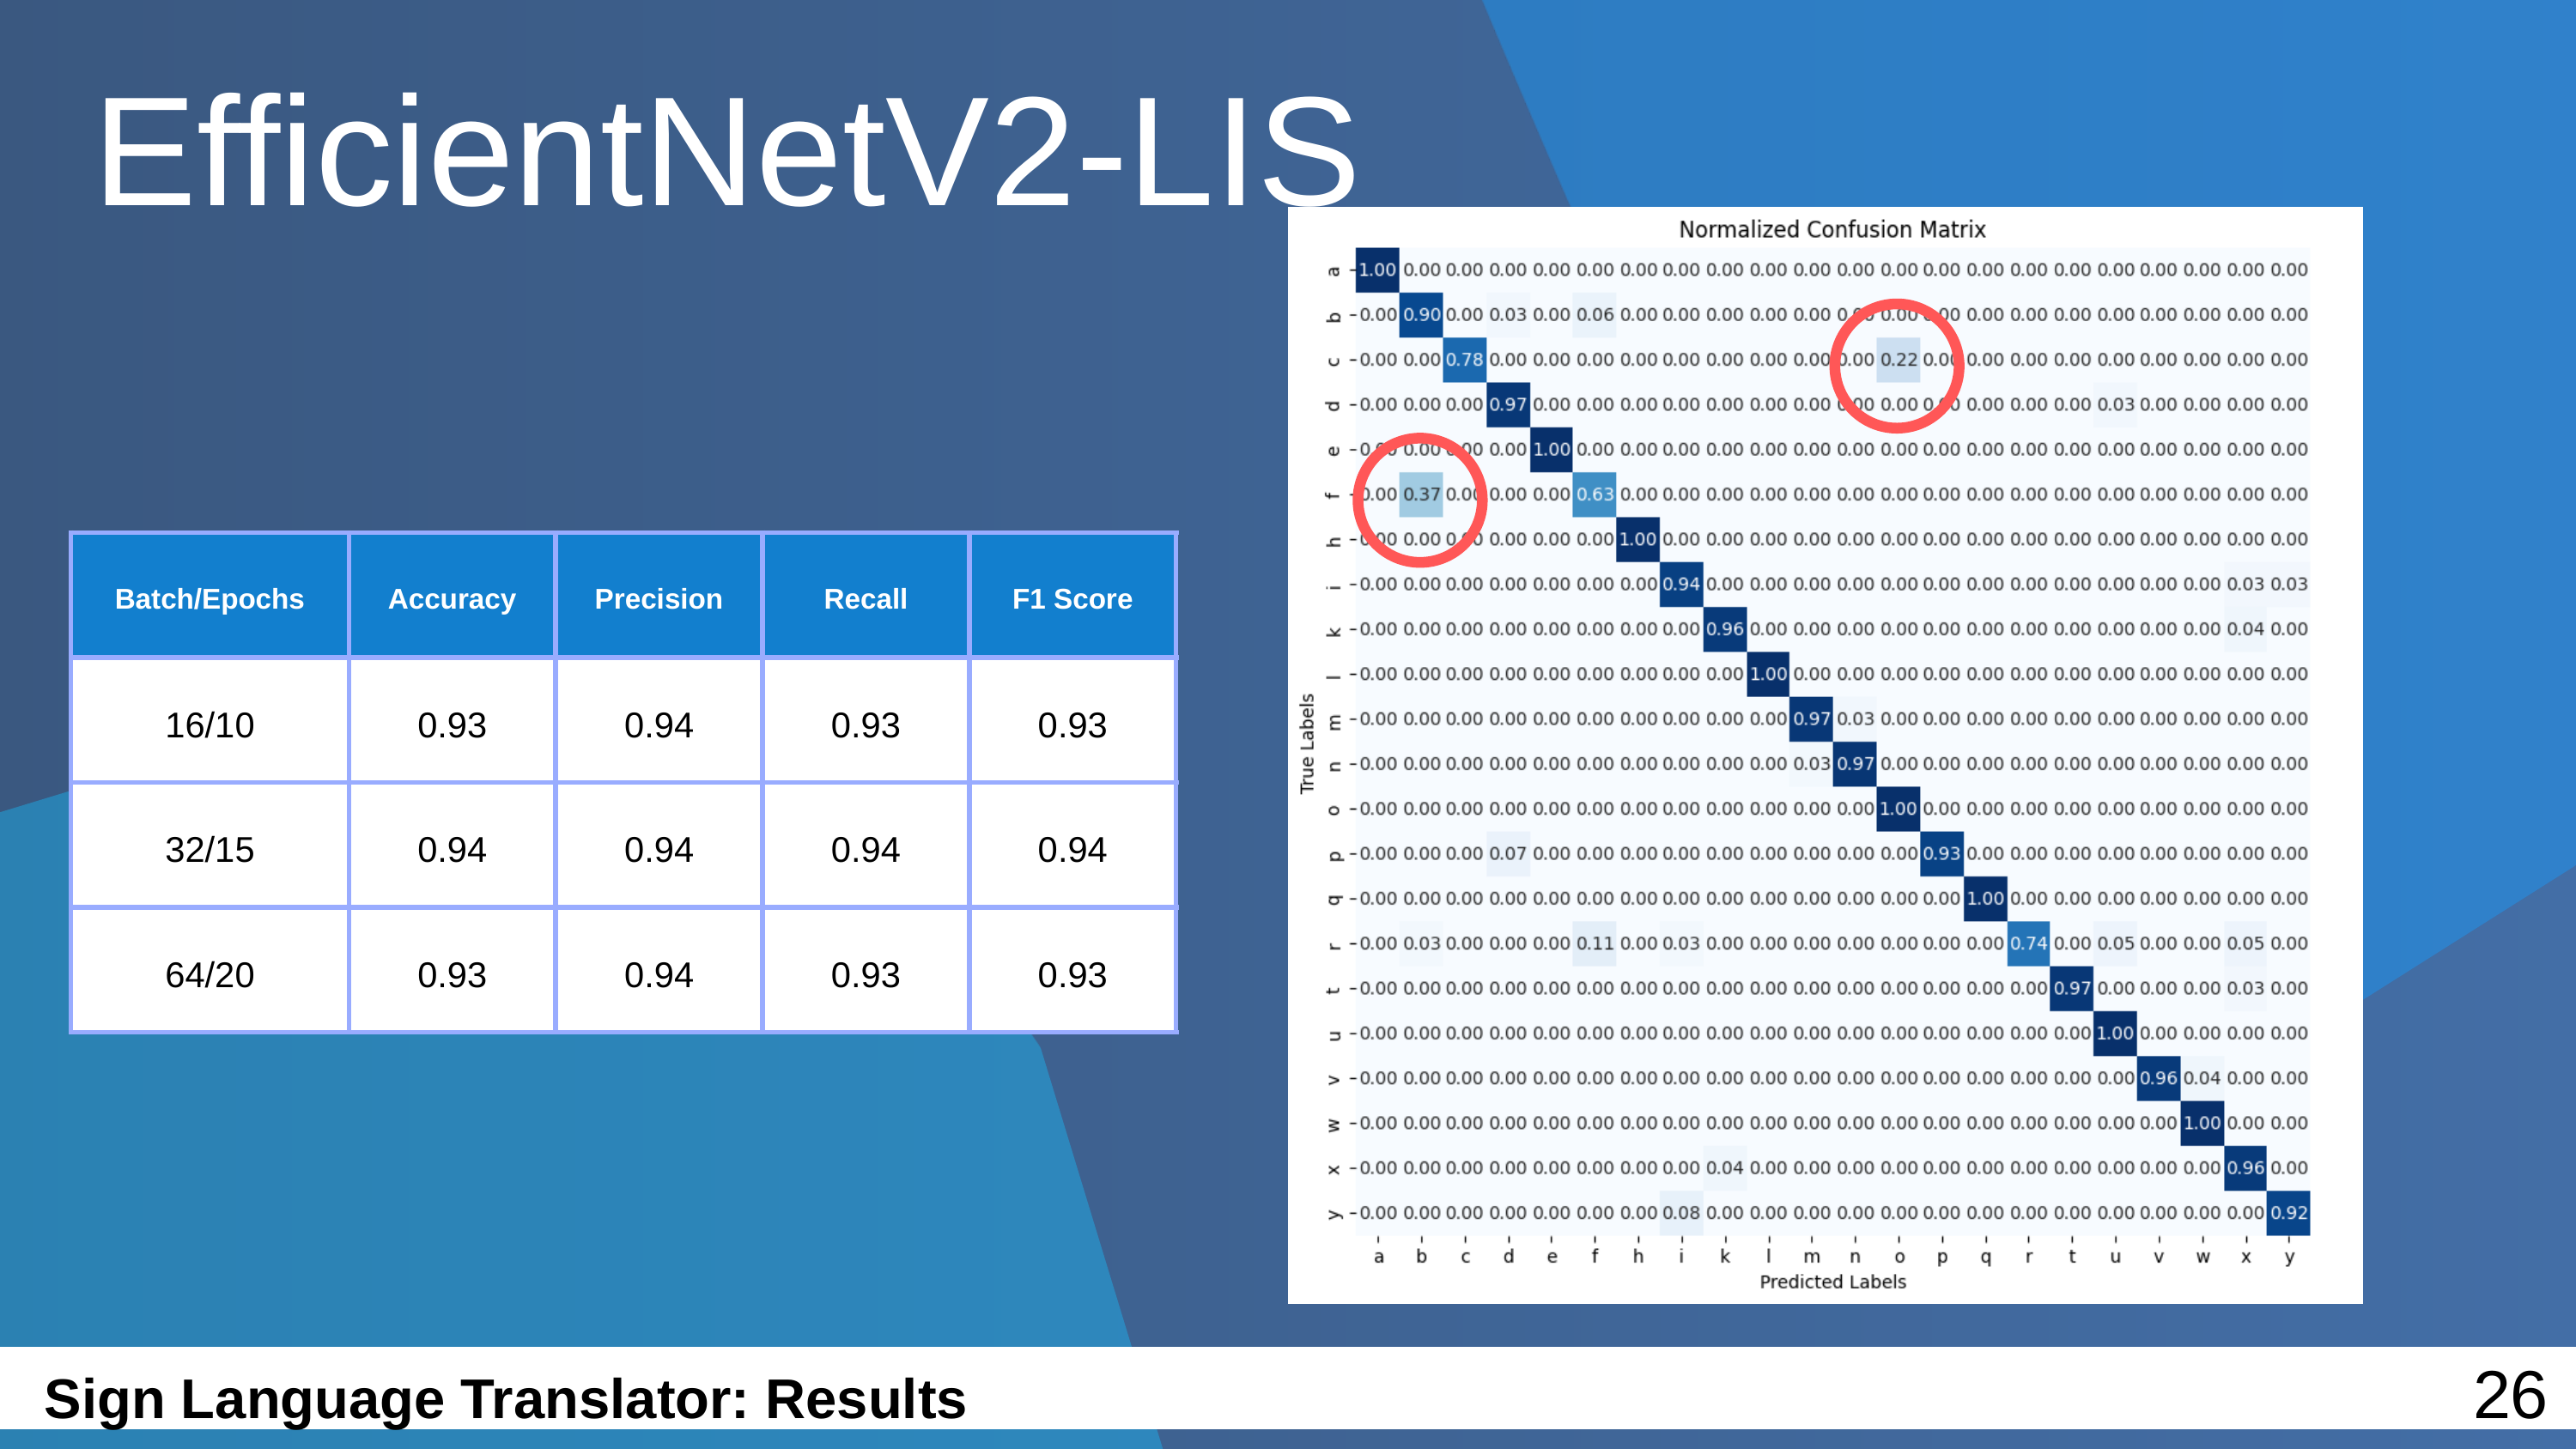

EfficientNetV2-LIS

| Batch/Epochs | Accuracy | Precision | Recall | F1 Score |
| --- | --- | --- | --- | --- |
| 16/10 | 0.93 | 0.94 | 0.93 | 0.93 |
| 32/15 | 0.94 | 0.94 | 0.94 | 0.94 |
| 64/20 | 0.93 | 0.94 | 0.93 | 0.93 |

26

Sign Language Translator: Results